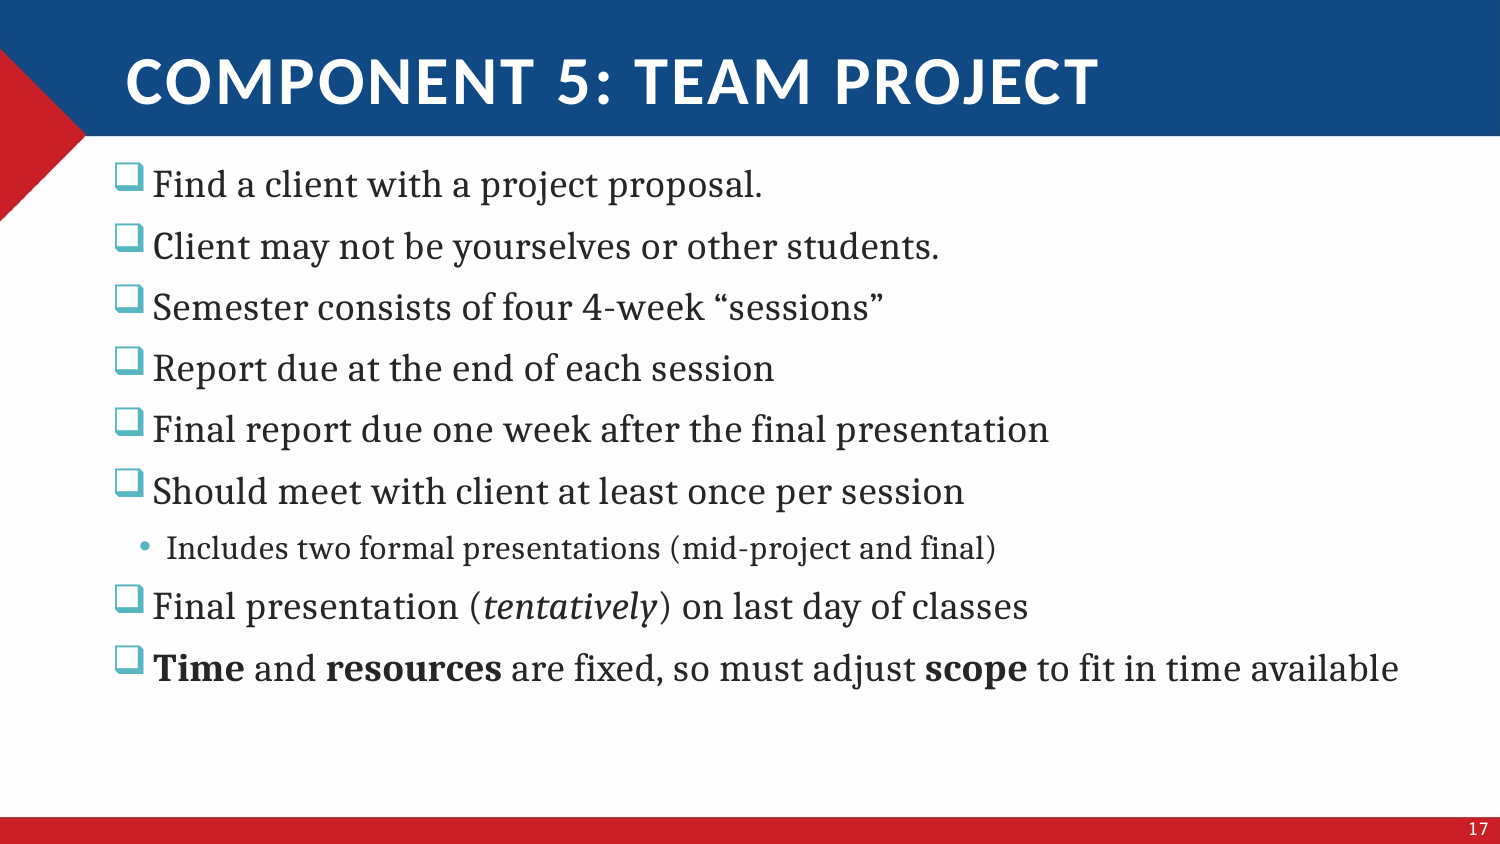

# COMPONENT 5: Team Project
 Find a client with a project proposal.
 Client may not be yourselves or other students.
 Semester consists of four 4-week “sessions”
 Report due at the end of each session
 Final report due one week after the final presentation
 Should meet with client at least once per session
Includes two formal presentations (mid-project and final)
 Final presentation (tentatively) on last day of classes
 Time and resources are fixed, so must adjust scope to fit in time available

17